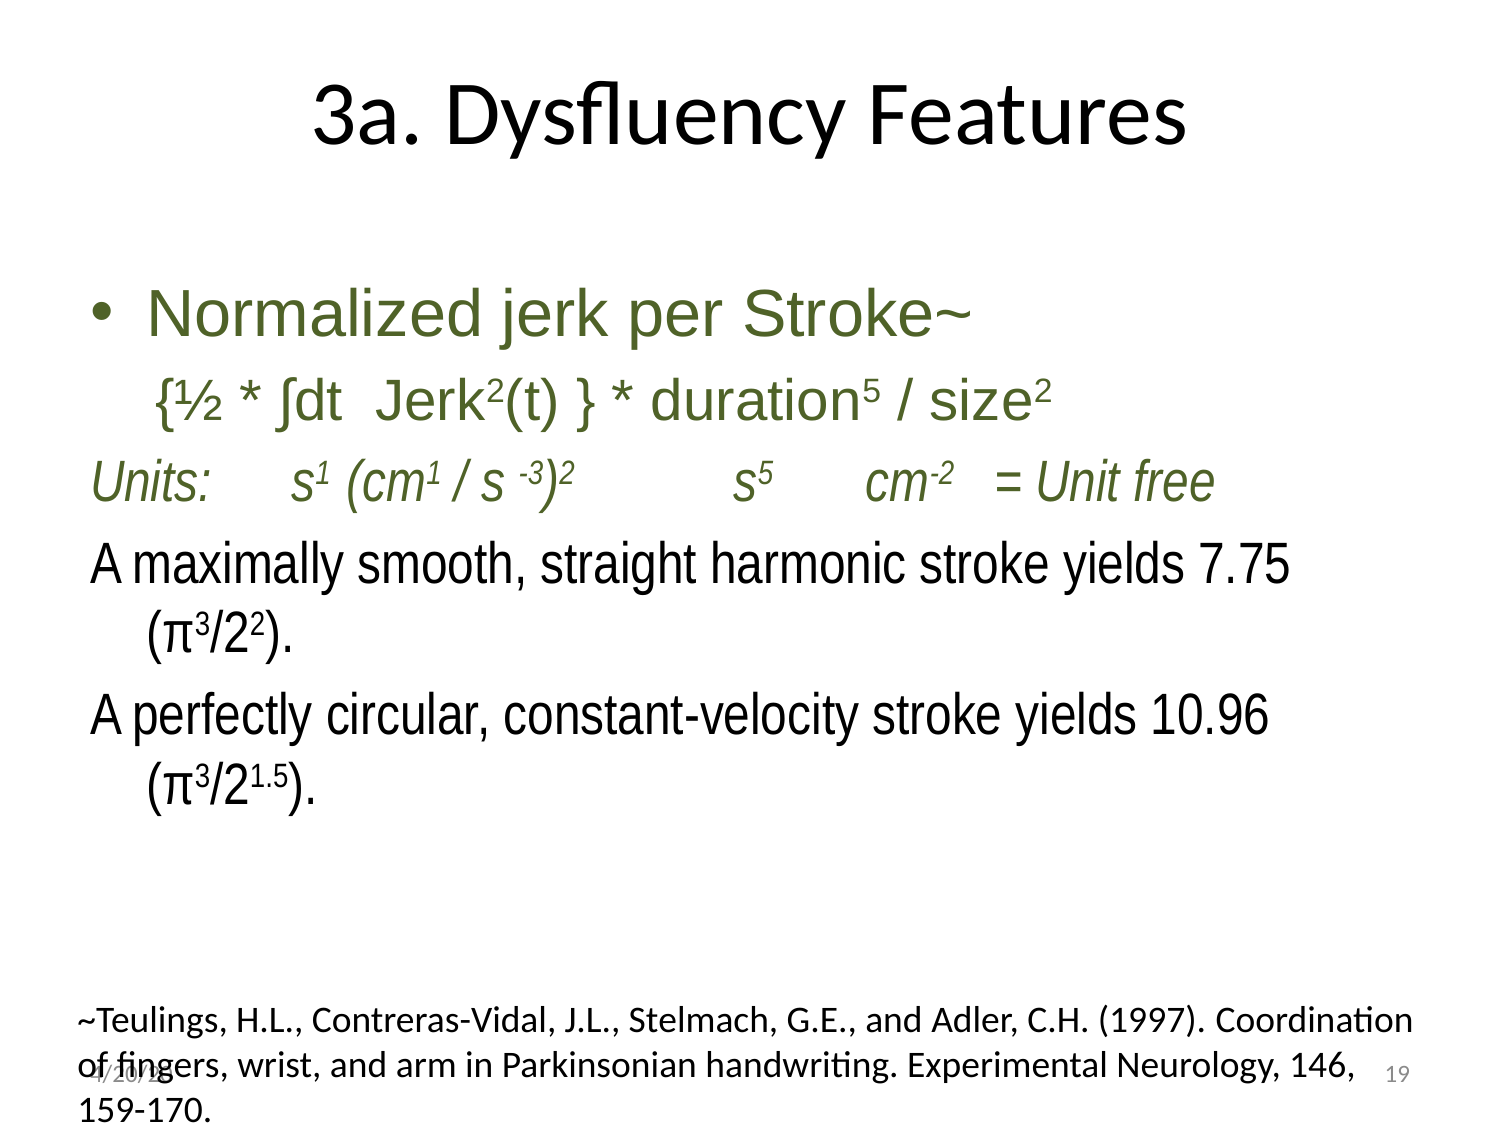

# 3a. Dysfluency Features
Normalized jerk per Stroke~
    {½ * ∫dt  Jerk2(t) } * duration5 / size2
Units:      s1  (cm1 / s -3)2            s5       cm-2   = Unit free
A maximally smooth, straight harmonic stroke yields 7.75 (π3/22).
A perfectly circular, constant-velocity stroke yields 10.96 (π3/21.5).

~Teulings, H.L., Contreras-Vidal, J.L., Stelmach, G.E., and Adler, C.H. (1997). Coordination of fingers, wrist, and arm in Parkinsonian handwriting. Experimental Neurology, 146, 159-170.
4/20/20
19